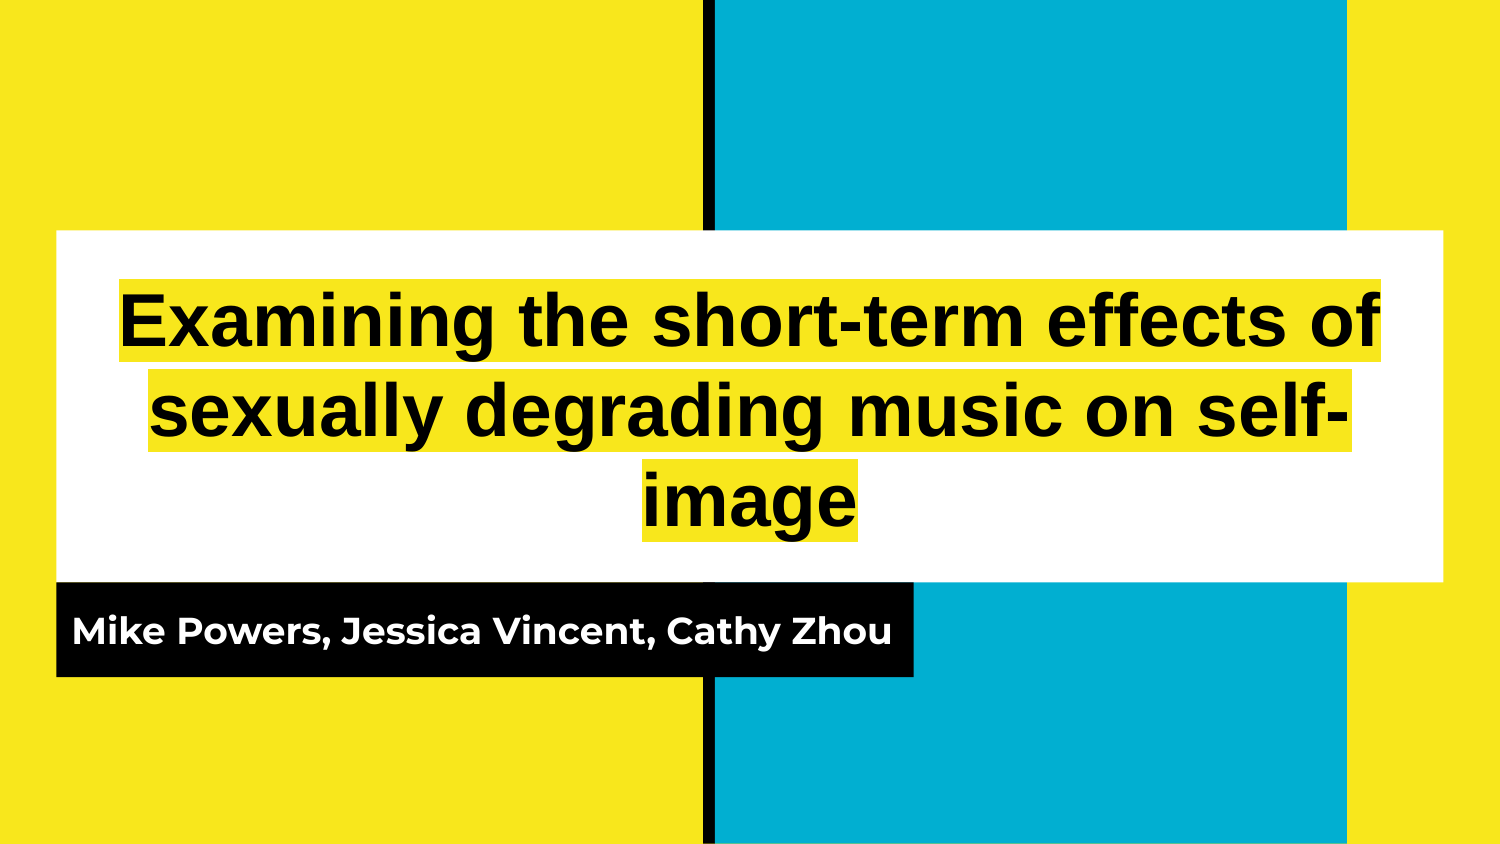

# Examining the short-term effects of sexually degrading music on self-image
Mike Powers, Jessica Vincent, Cathy Zhou